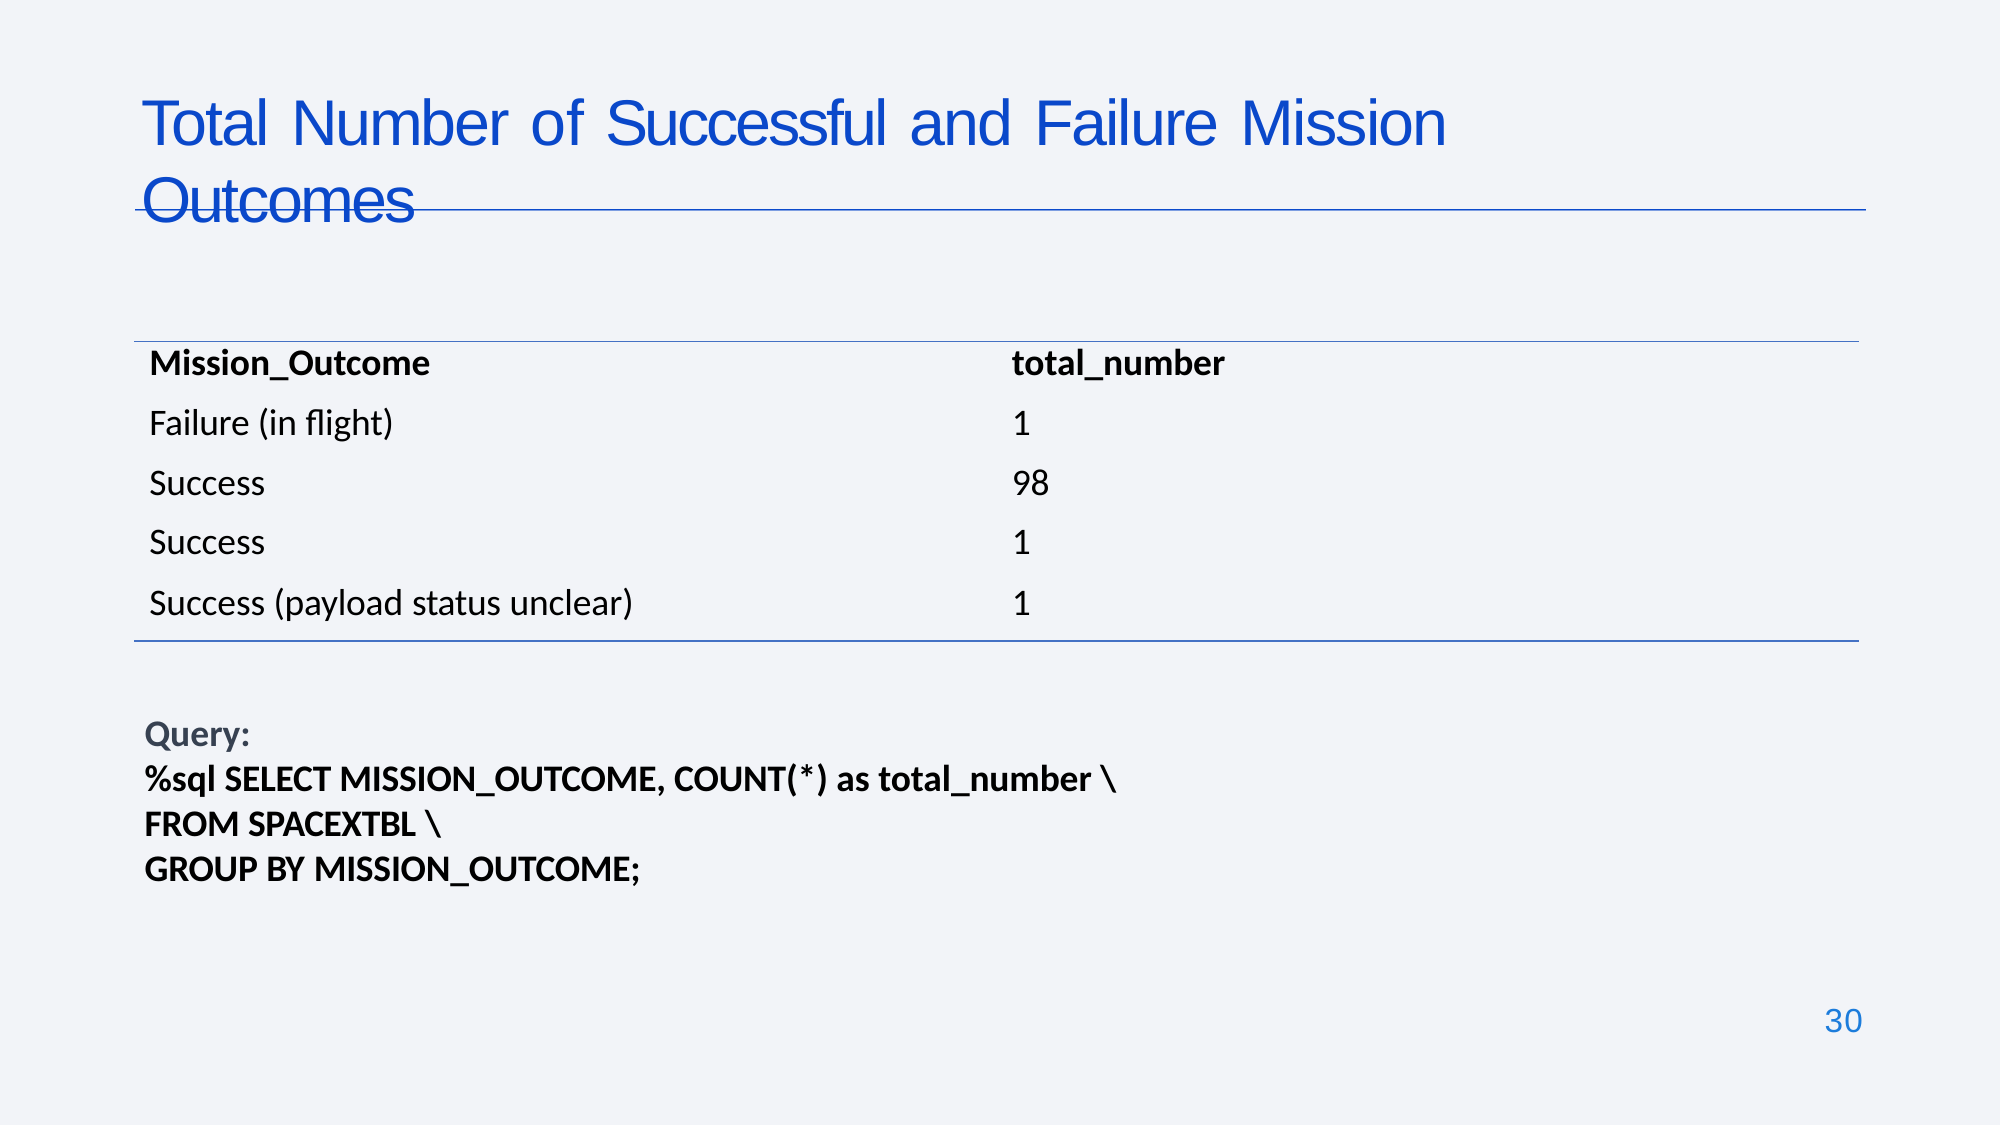

# Total Number of Successful and Failure Mission Outcomes
| Mission\_Outcome | total\_number |
| --- | --- |
| Failure (in flight) | 1 |
| Success | 98 |
| Success | 1 |
| Success (payload status unclear) | 1 |
Query:
%sql SELECT MISSION_OUTCOME, COUNT(*) as total_number \  FROM SPACEXTBL \
GROUP BY MISSION_OUTCOME;
30